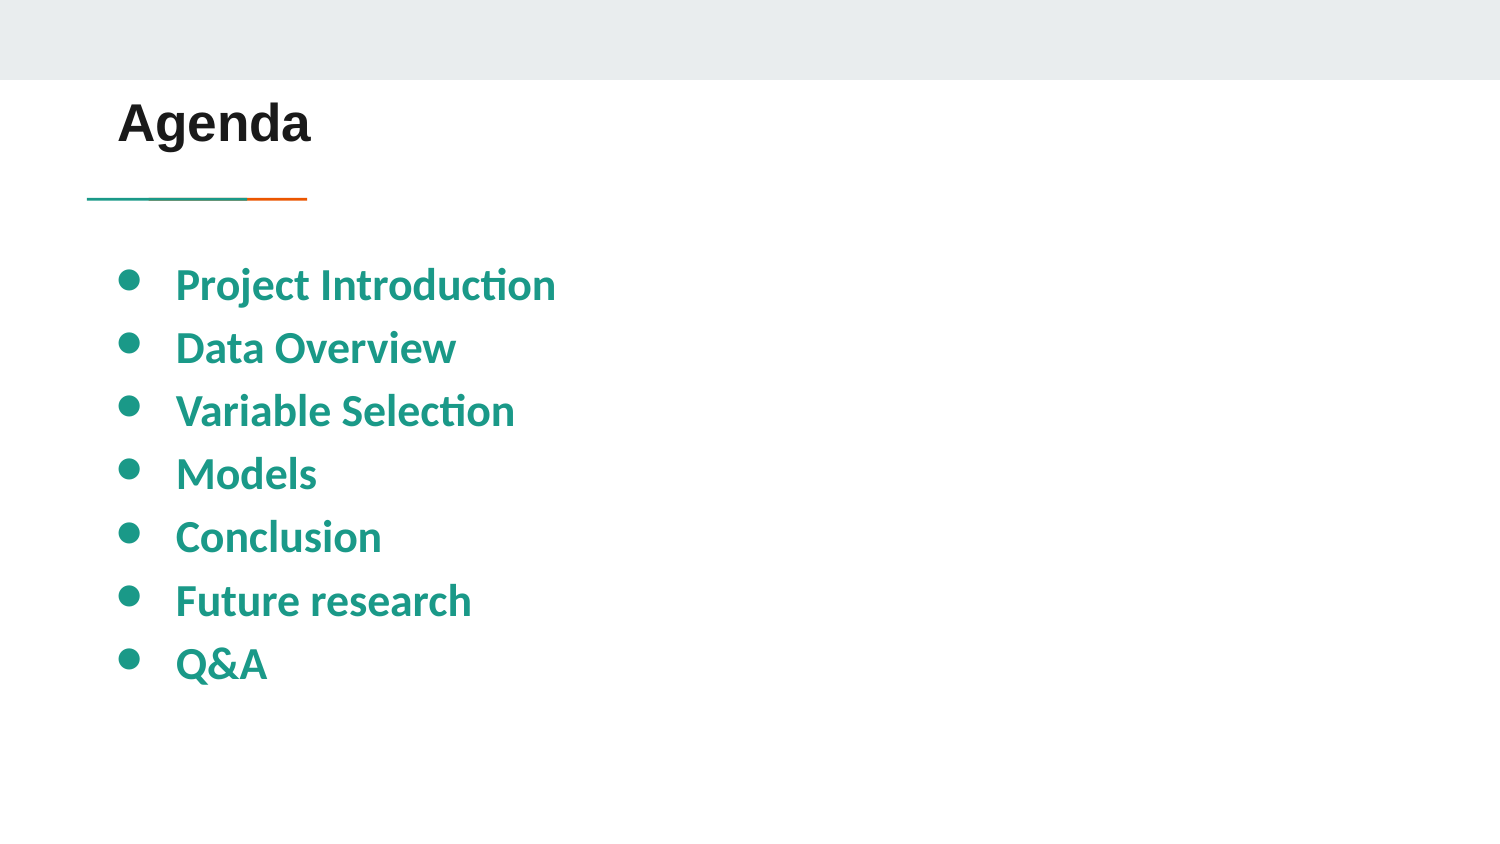

# Agenda
Project Introduction
Data Overview
Variable Selection
Models
Conclusion
Future research
Q&A